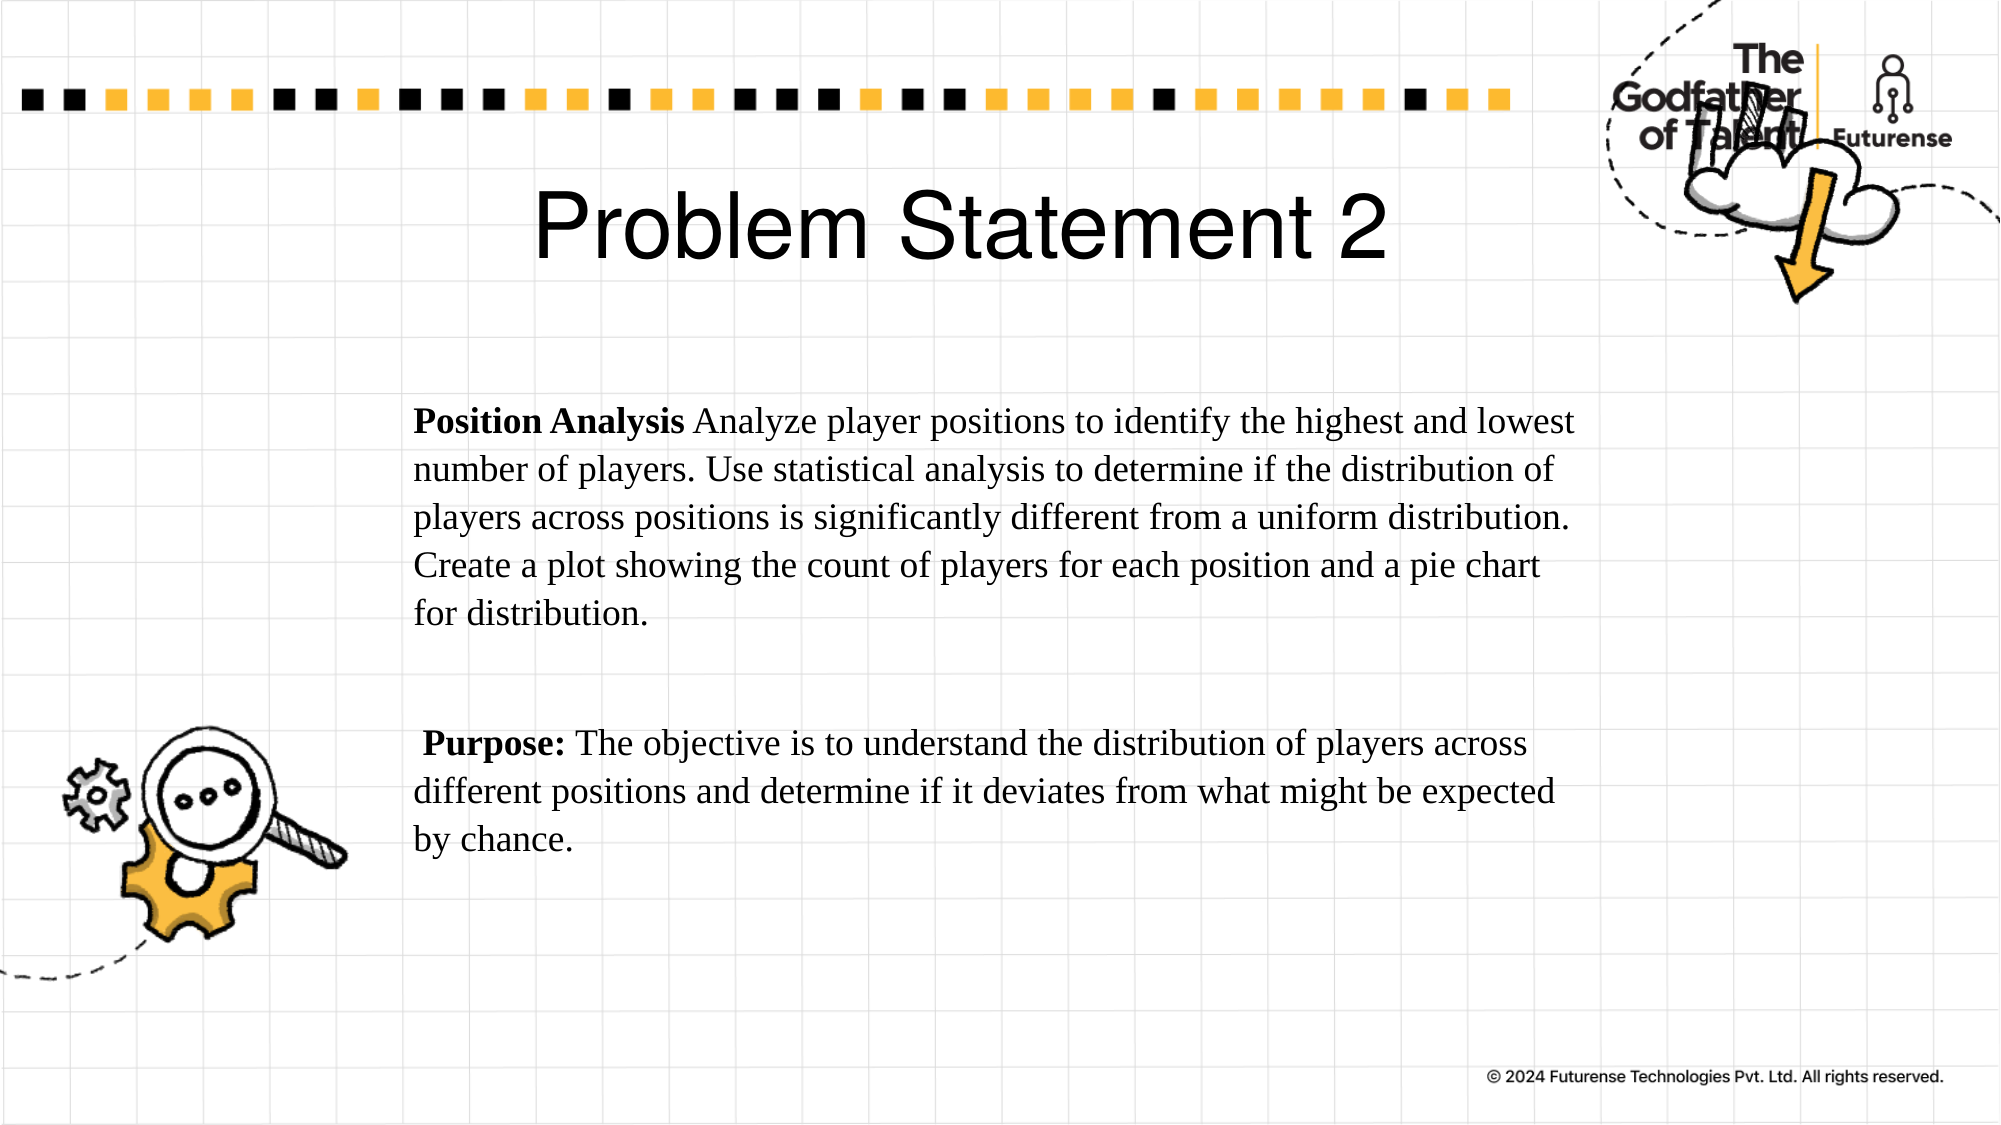

# Problem Statement 2
Position Analysis Analyze player positions to identify the highest and lowest number of players. Use statistical analysis to determine if the distribution of players across positions is significantly different from a uniform distribution. Create a plot showing the count of players for each position and a pie chart for distribution.

 Purpose: The objective is to understand the distribution of players across different positions and determine if it deviates from what might be expected by chance.